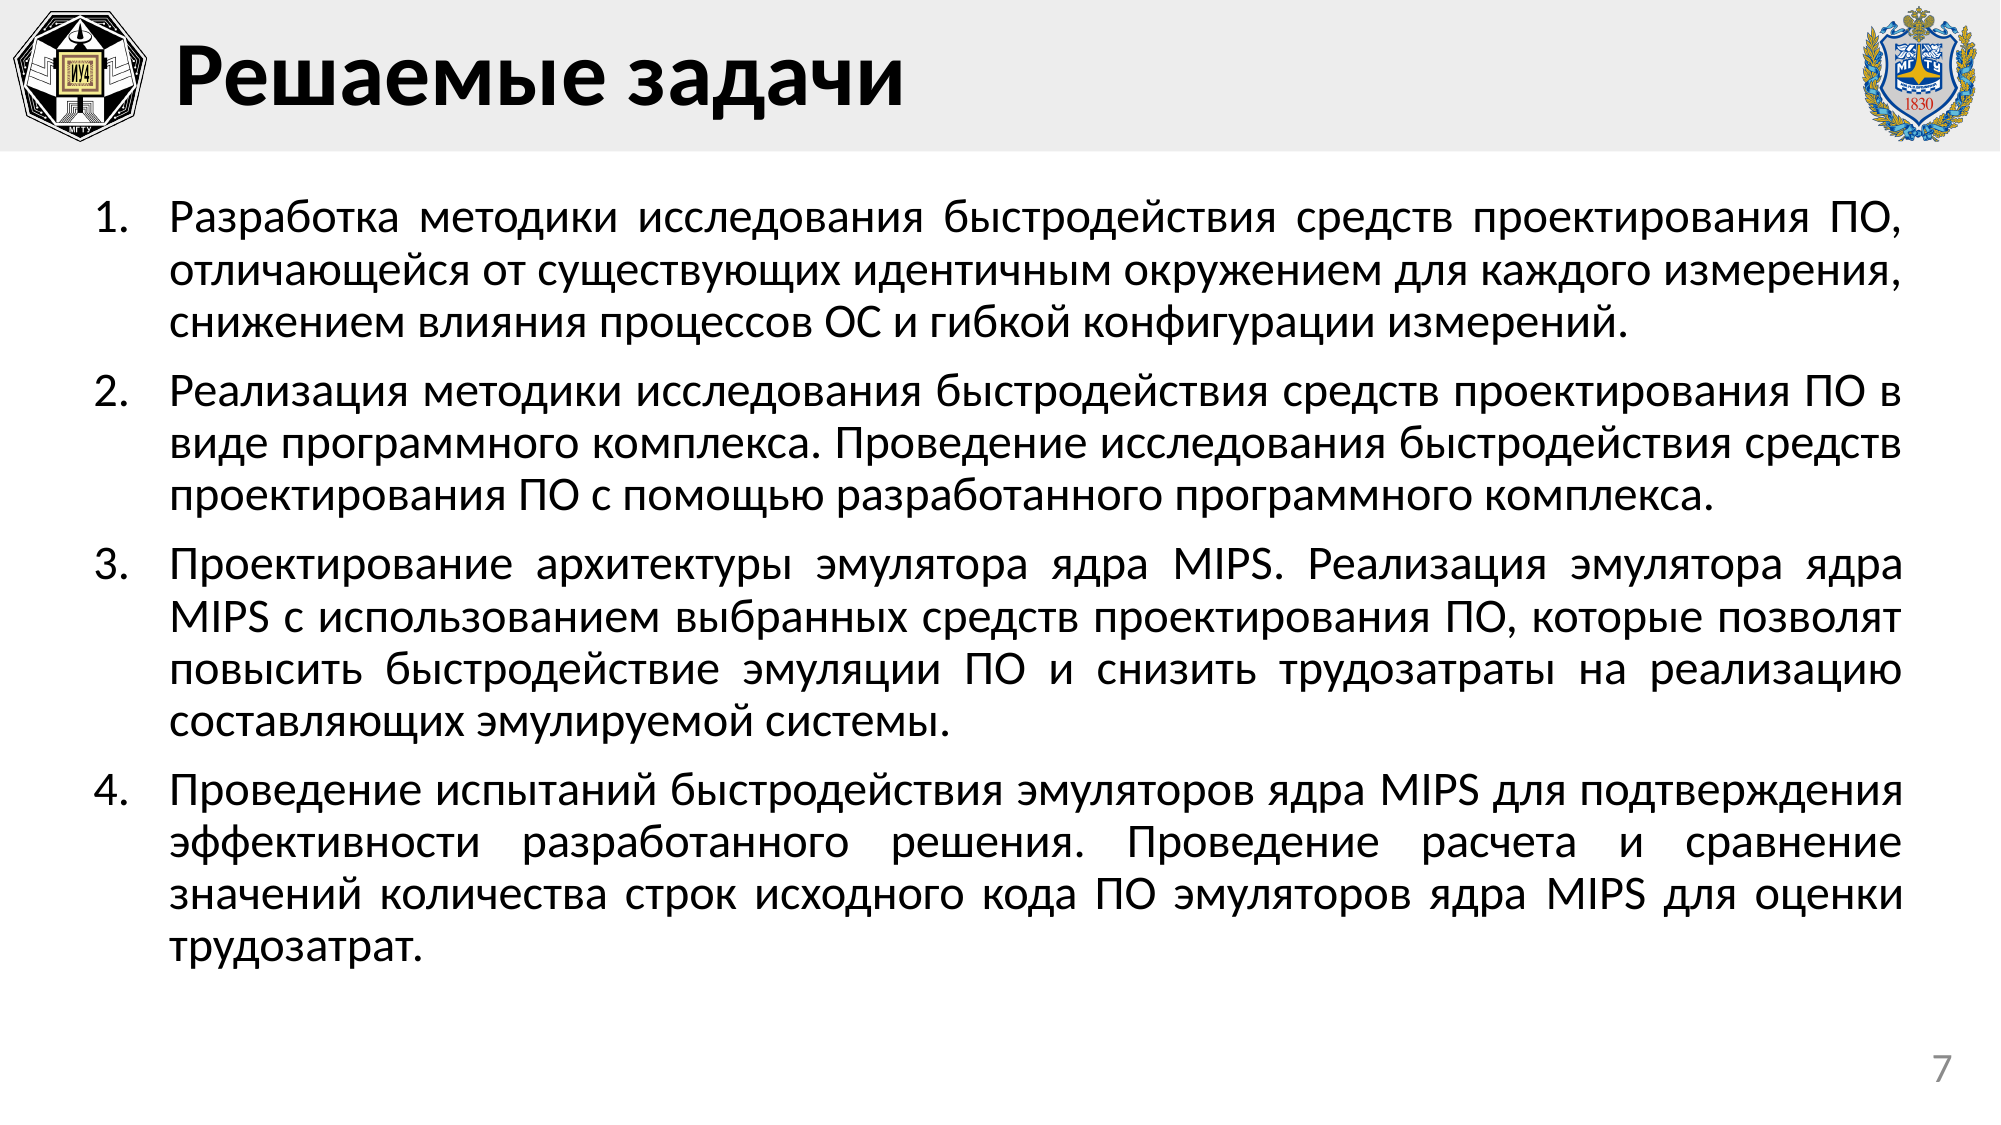

# Решаемые задачи
Разработка методики исследования быстродействия средств проектирования ПО, отличающейся от существующих идентичным окружением для каждого измерения, снижением влияния процессов ОС и гибкой конфигурации измерений.
Реализация методики исследования быстродействия средств проектирования ПО в виде программного комплекса. Проведение исследования быстродействия средств проектирования ПО с помощью разработанного программного комплекса.
Проектирование архитектуры эмулятора ядра MIPS. Реализация эмулятора ядра MIPS с использованием выбранных средств проектирования ПО, которые позволят повысить быстродействие эмуляции ПО и снизить трудозатраты на реализацию составляющих эмулируемой системы.
Проведение испытаний быстродействия эмуляторов ядра MIPS для подтверждения эффективности разработанного решения. Проведение расчета и сравнение значений количества строк исходного кода ПО эмуляторов ядра MIPS для оценки трудозатрат.
7